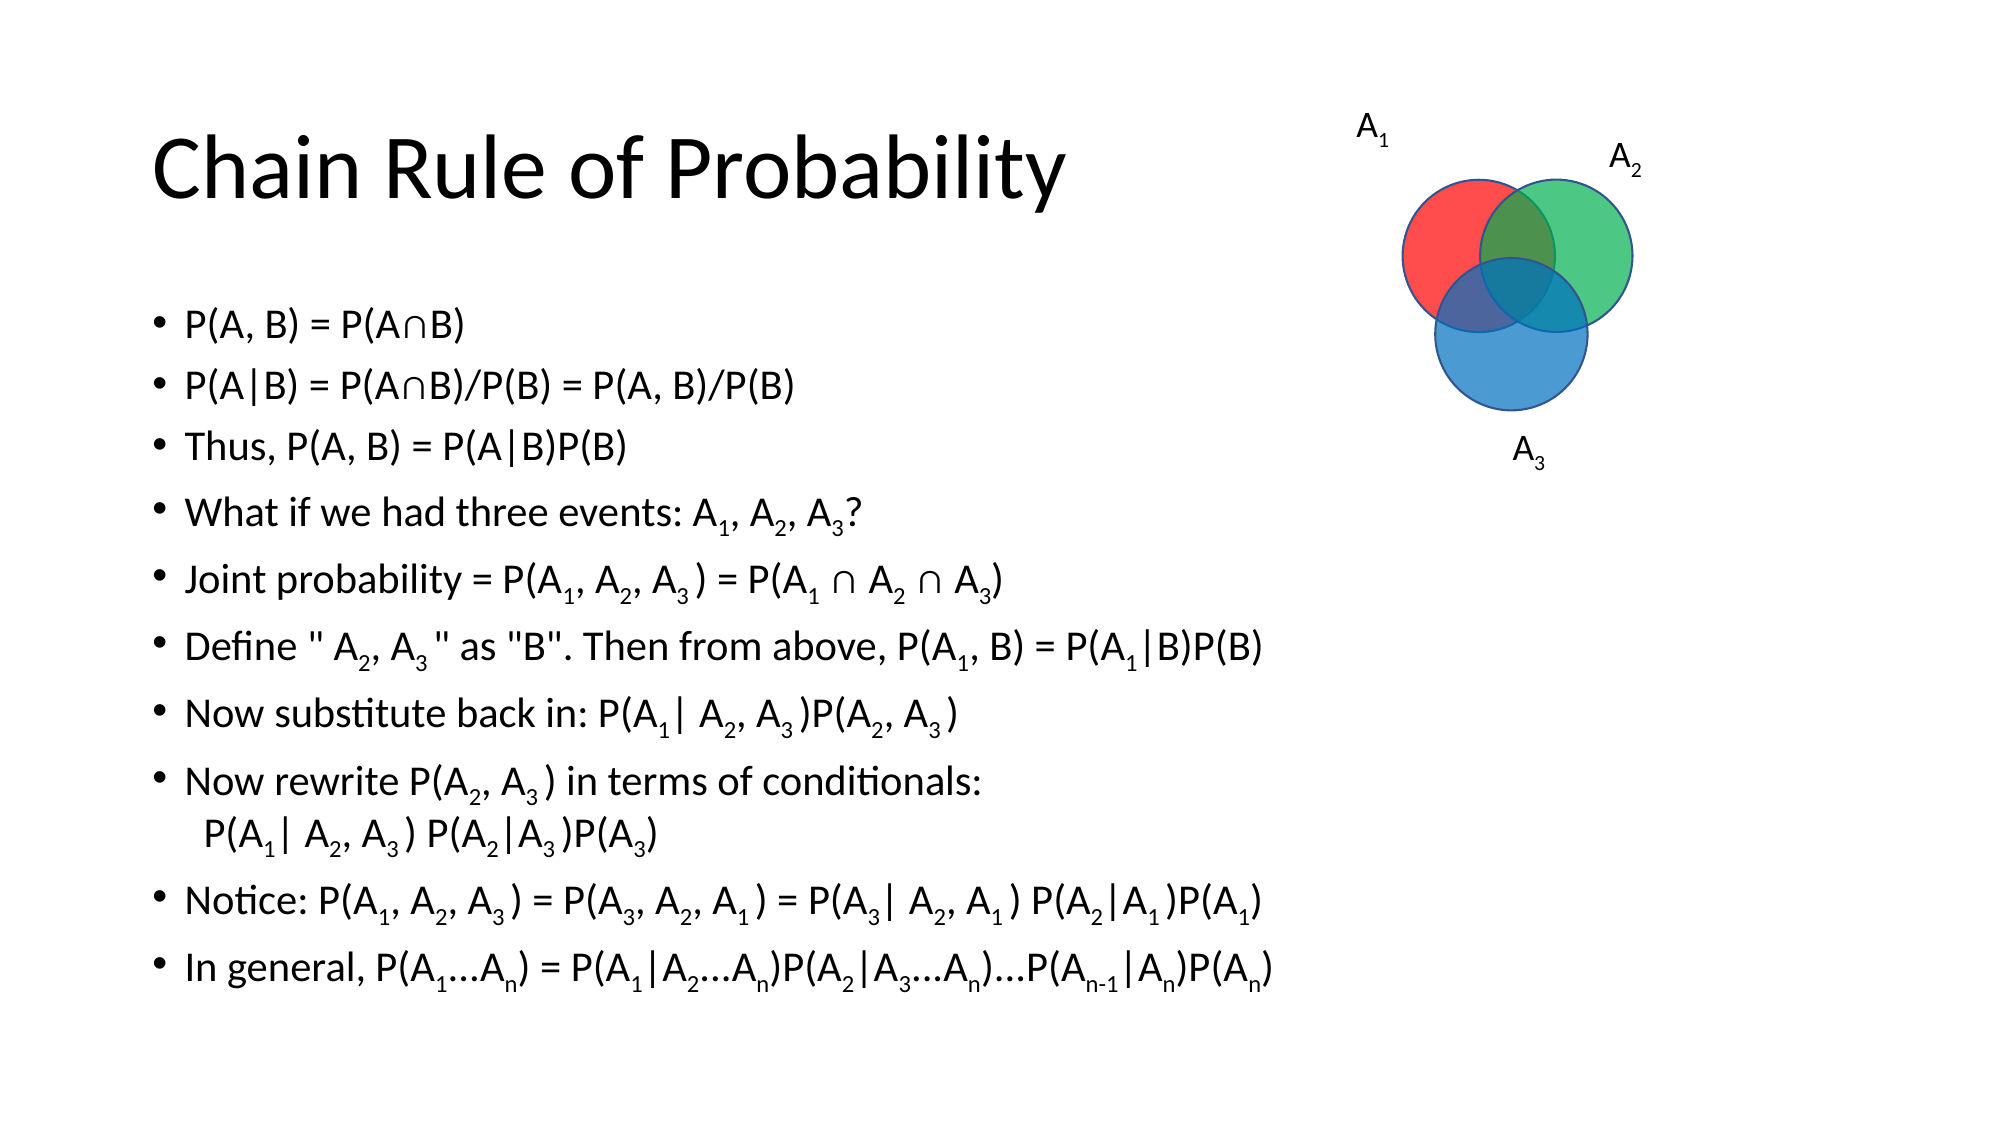

# Chain Rule of Probability
A1
A2

A3
P(A, B) = P(A∩B)
P(A|B) = P(A∩B)/P(B) = P(A, B)/P(B)
Thus, P(A, B) = P(A|B)P(B)
What if we had three events: A1, A2, A3?
Joint probability = P(A1, A2, A3 ) = P(A1 ∩ A2 ∩ A3)
Define " A2, A3 " as "B". Then from above, P(A1, B) = P(A1|B)P(B)
Now substitute back in: P(A1| A2, A3 )P(A2, A3 )
Now rewrite P(A2, A3 ) in terms of conditionals:
  P(A1| A2, A3 ) P(A2|A3 )P(A3)
Notice: P(A1, A2, A3 ) = P(A3, A2, A1 ) = P(A3| A2, A1 ) P(A2|A1 )P(A1)
In general, P(A1...An) = P(A1|A2...An)P(A2|A3...An)...P(An-1|An)P(An)